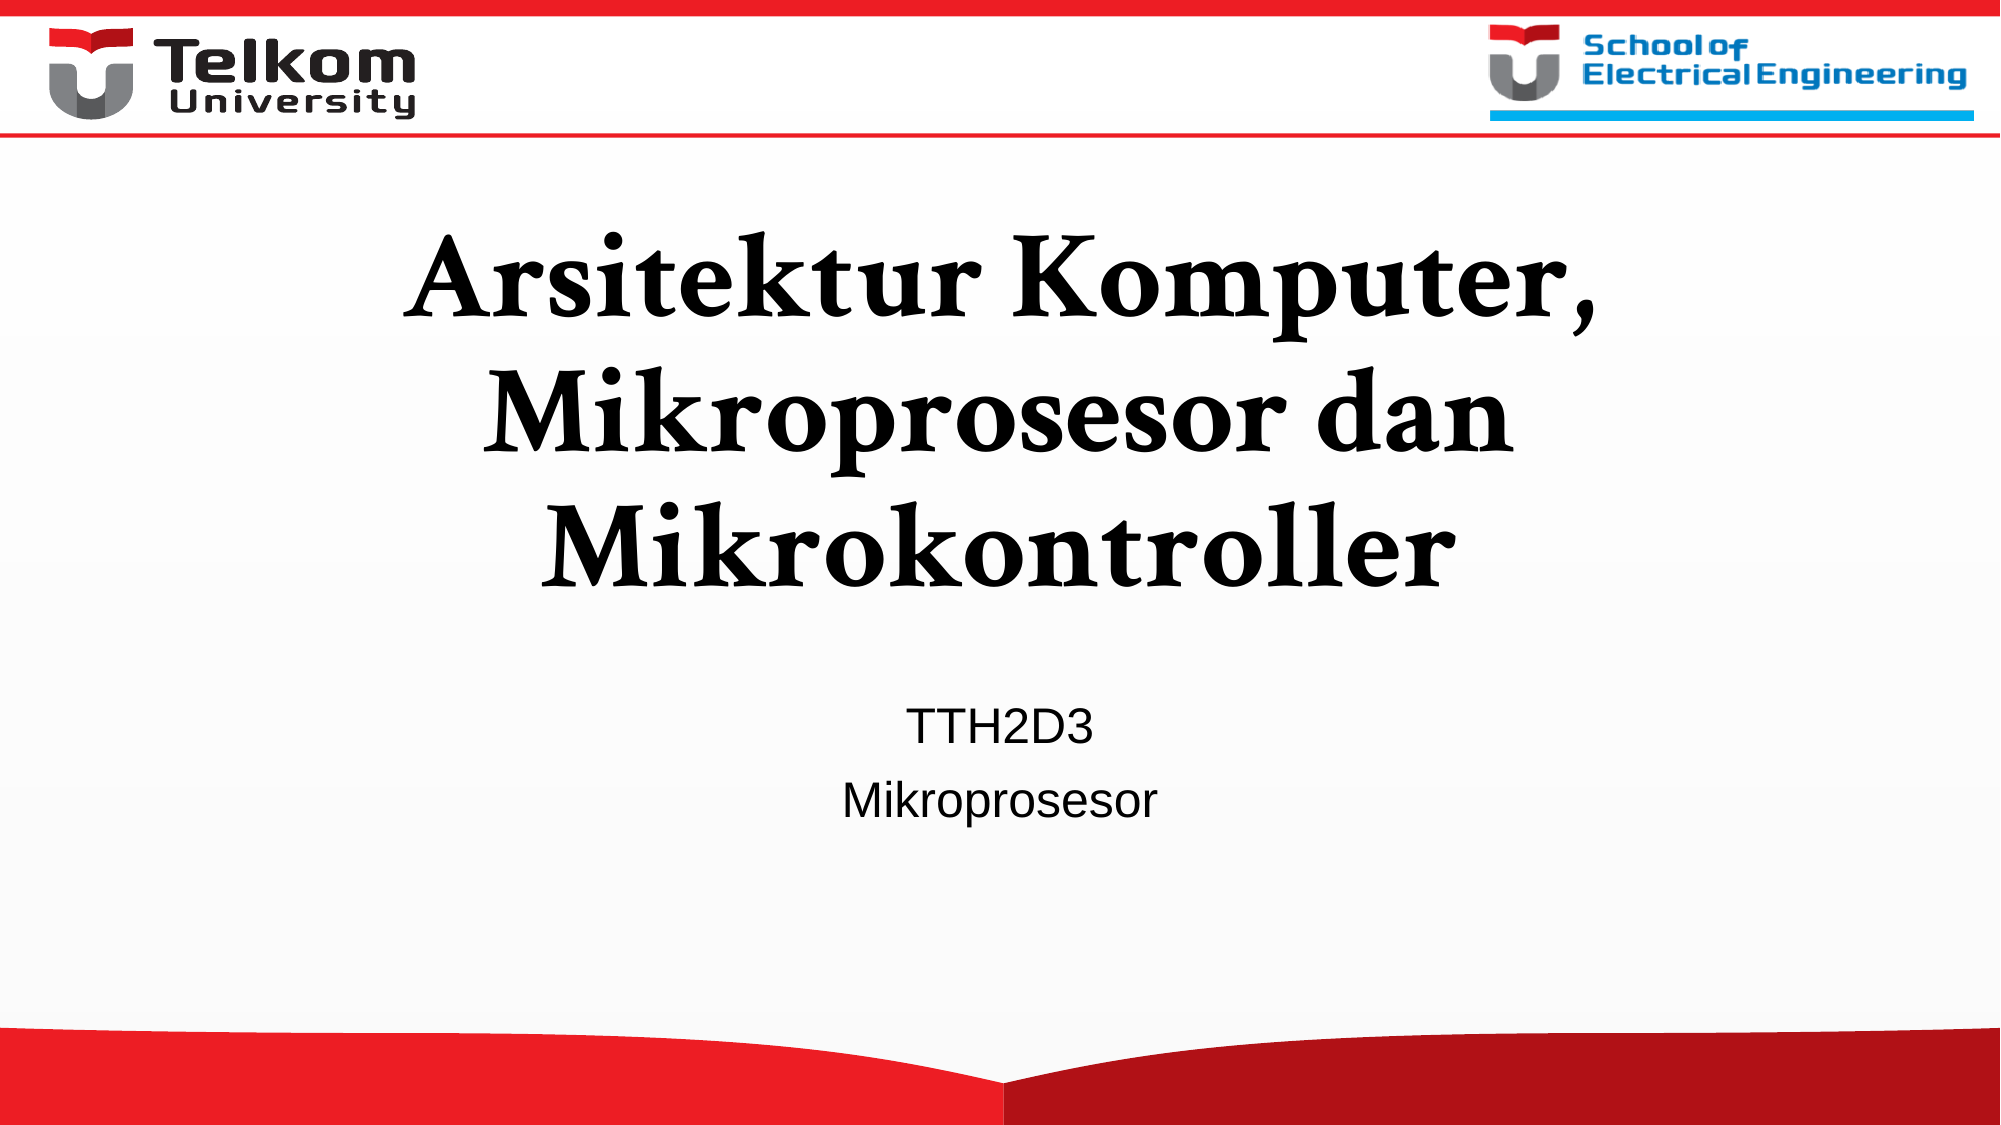

# Arsitektur Komputer, Mikroprosesor dan Mikrokontroller
TTH2D3
Mikroprosesor